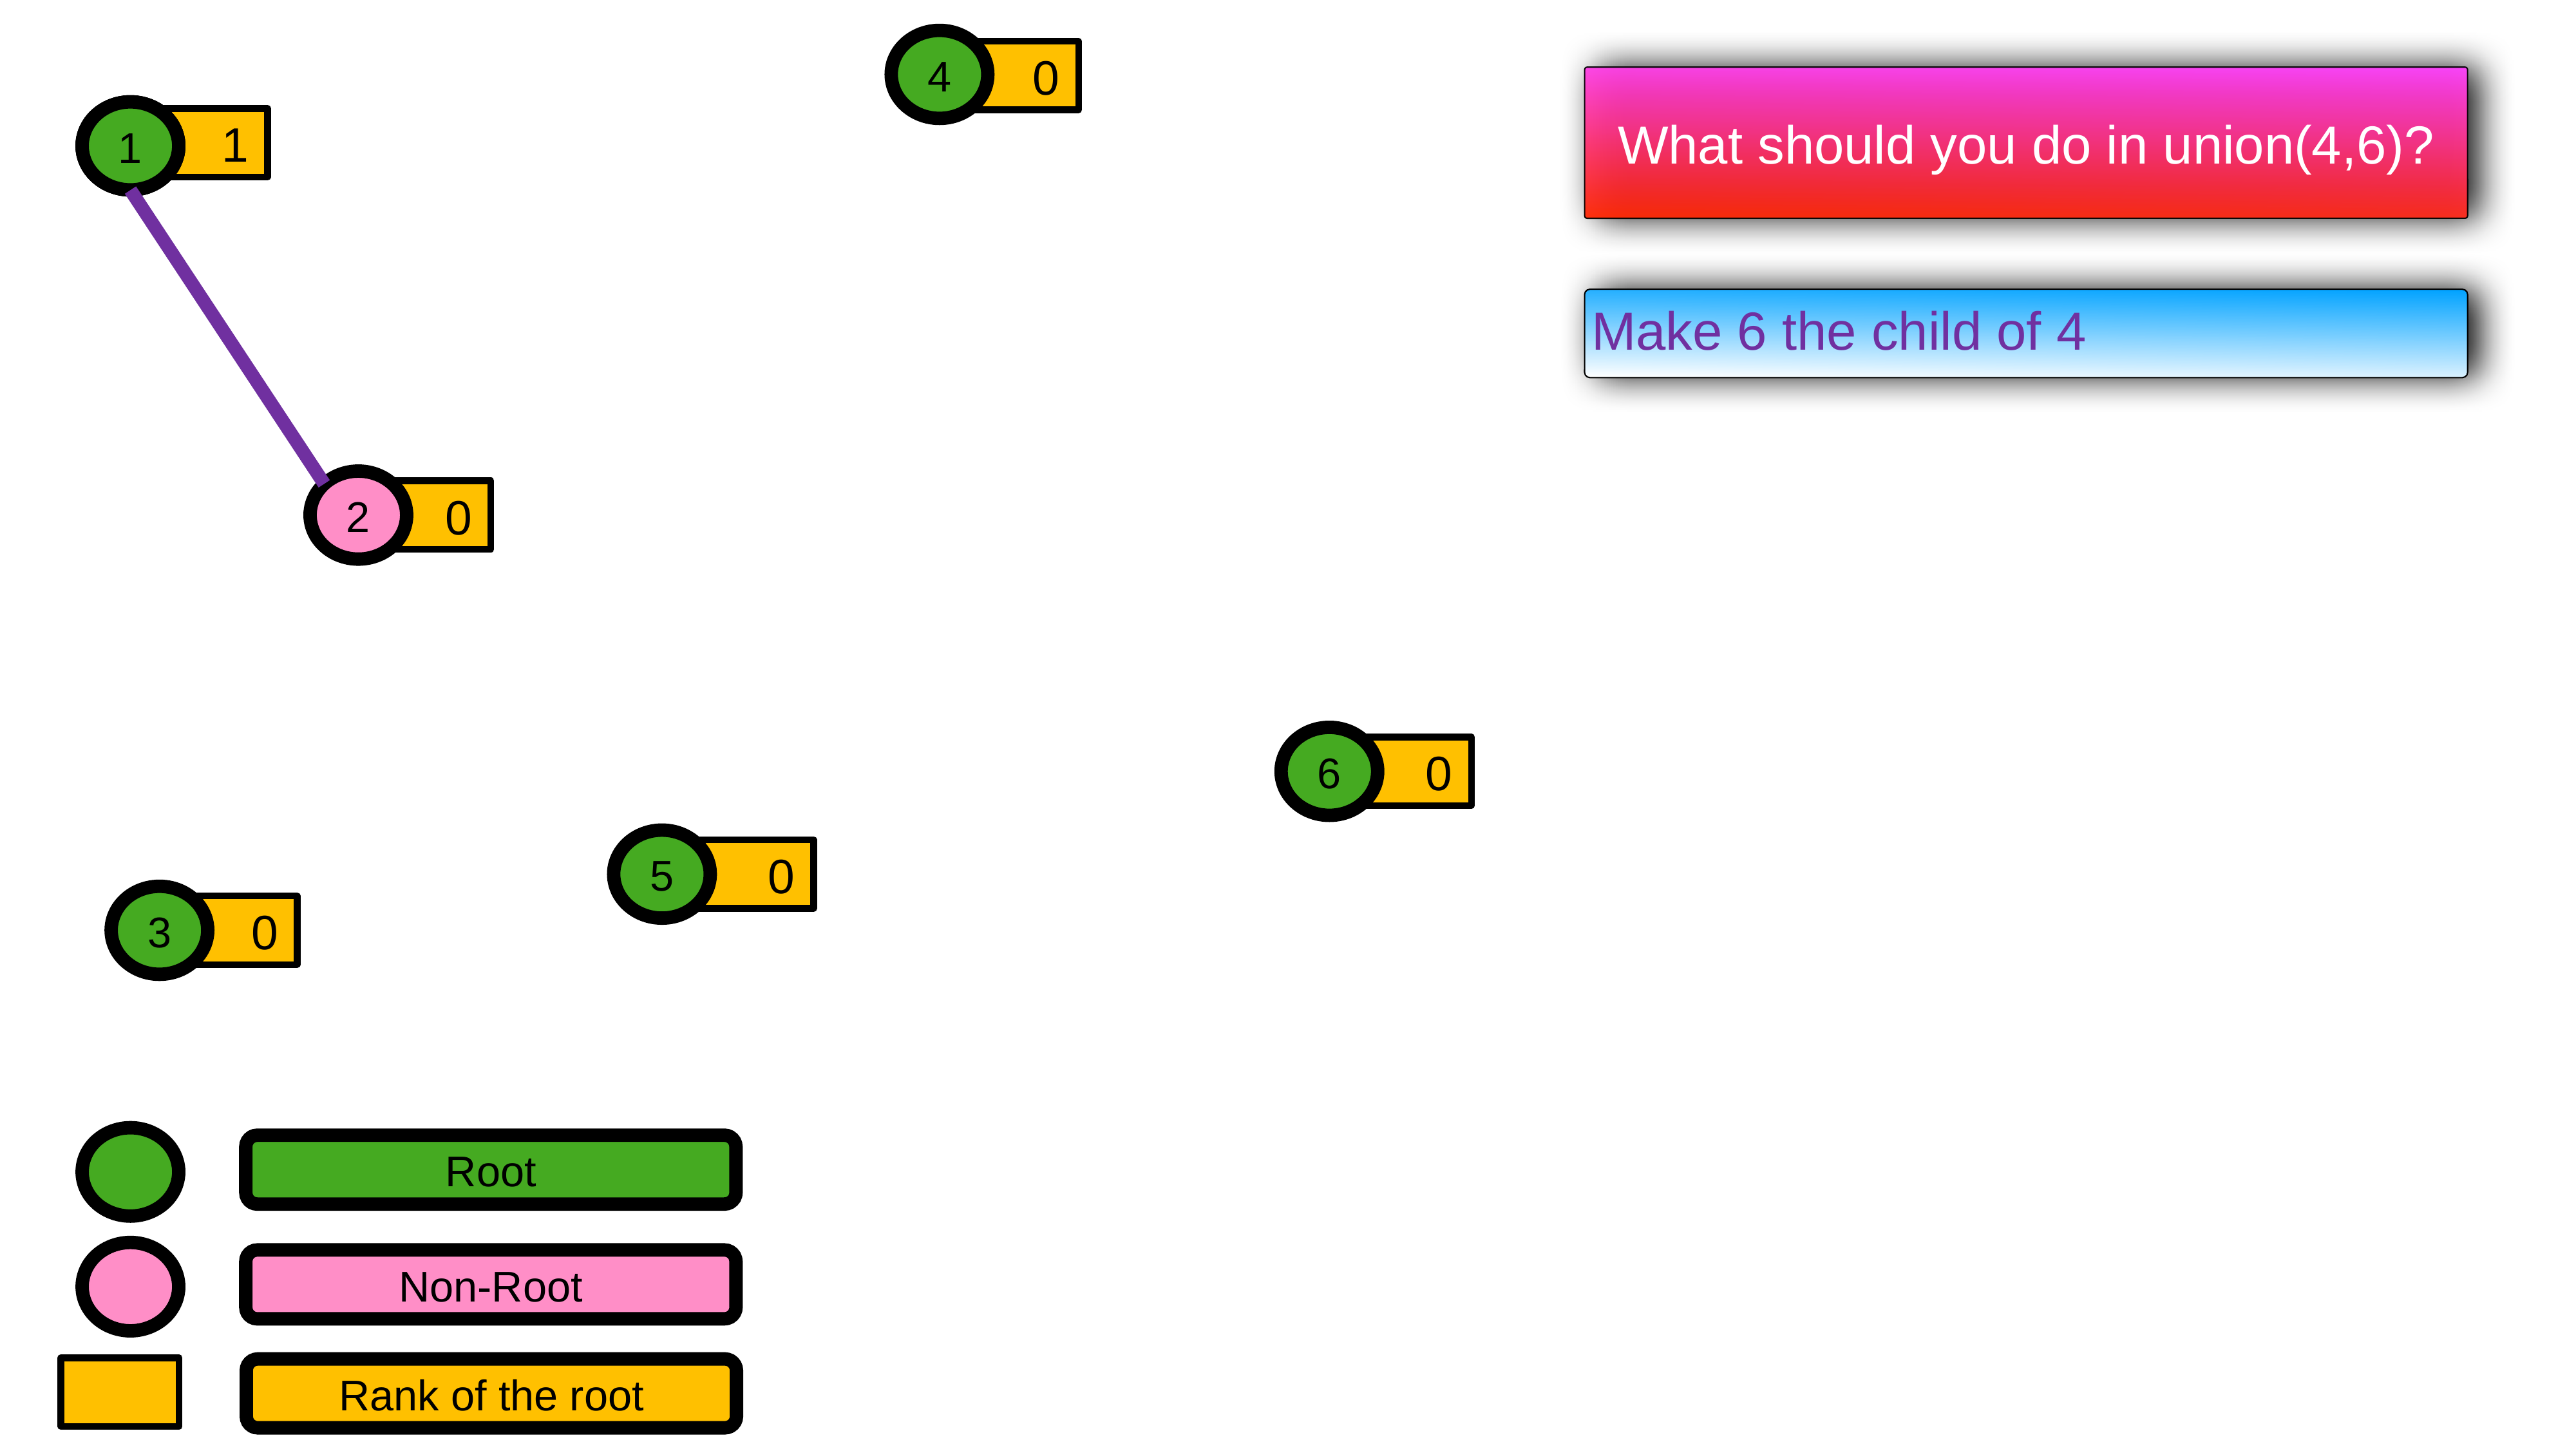

4
    0
What should you do in union(4,6)?
1
1
1
    1
Make 6 the child of 4
2
    0
6
    0
5
    0
3
    0

Root

Non-Root

Rank of the root